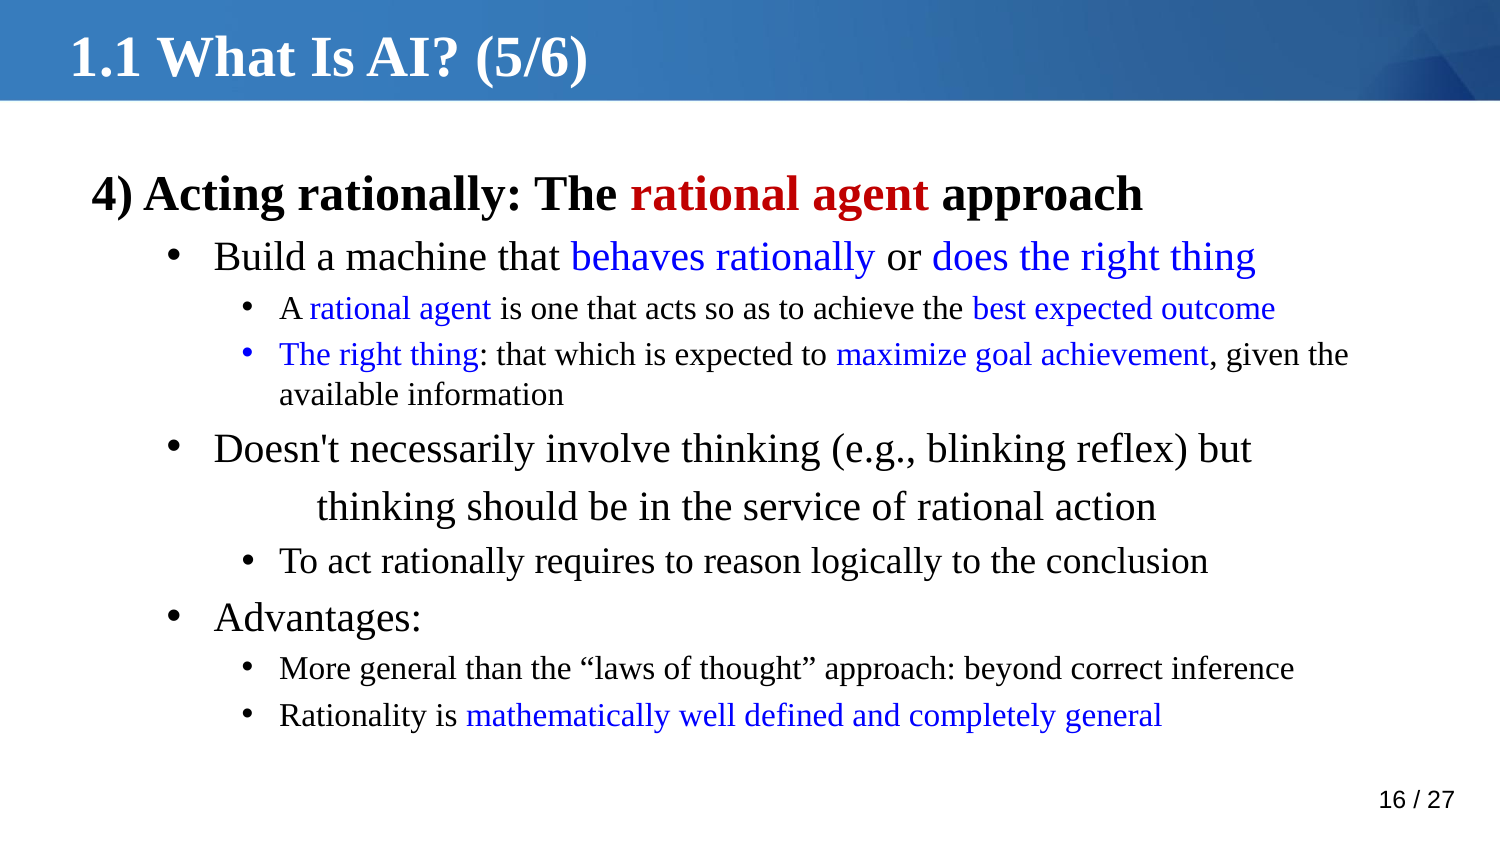

# 1.1 What Is AI? (5/6)
4) Acting rationally: The rational agent approach
Build a machine that behaves rationally or does the right thing
A rational agent is one that acts so as to achieve the best expected outcome
The right thing: that which is expected to maximize goal achievement, given the available information
Doesn't necessarily involve thinking (e.g., blinking reflex) but
	thinking should be in the service of rational action
To act rationally requires to reason logically to the conclusion
Advantages:
More general than the “laws of thought” approach: beyond correct inference
Rationality is mathematically well defined and completely general